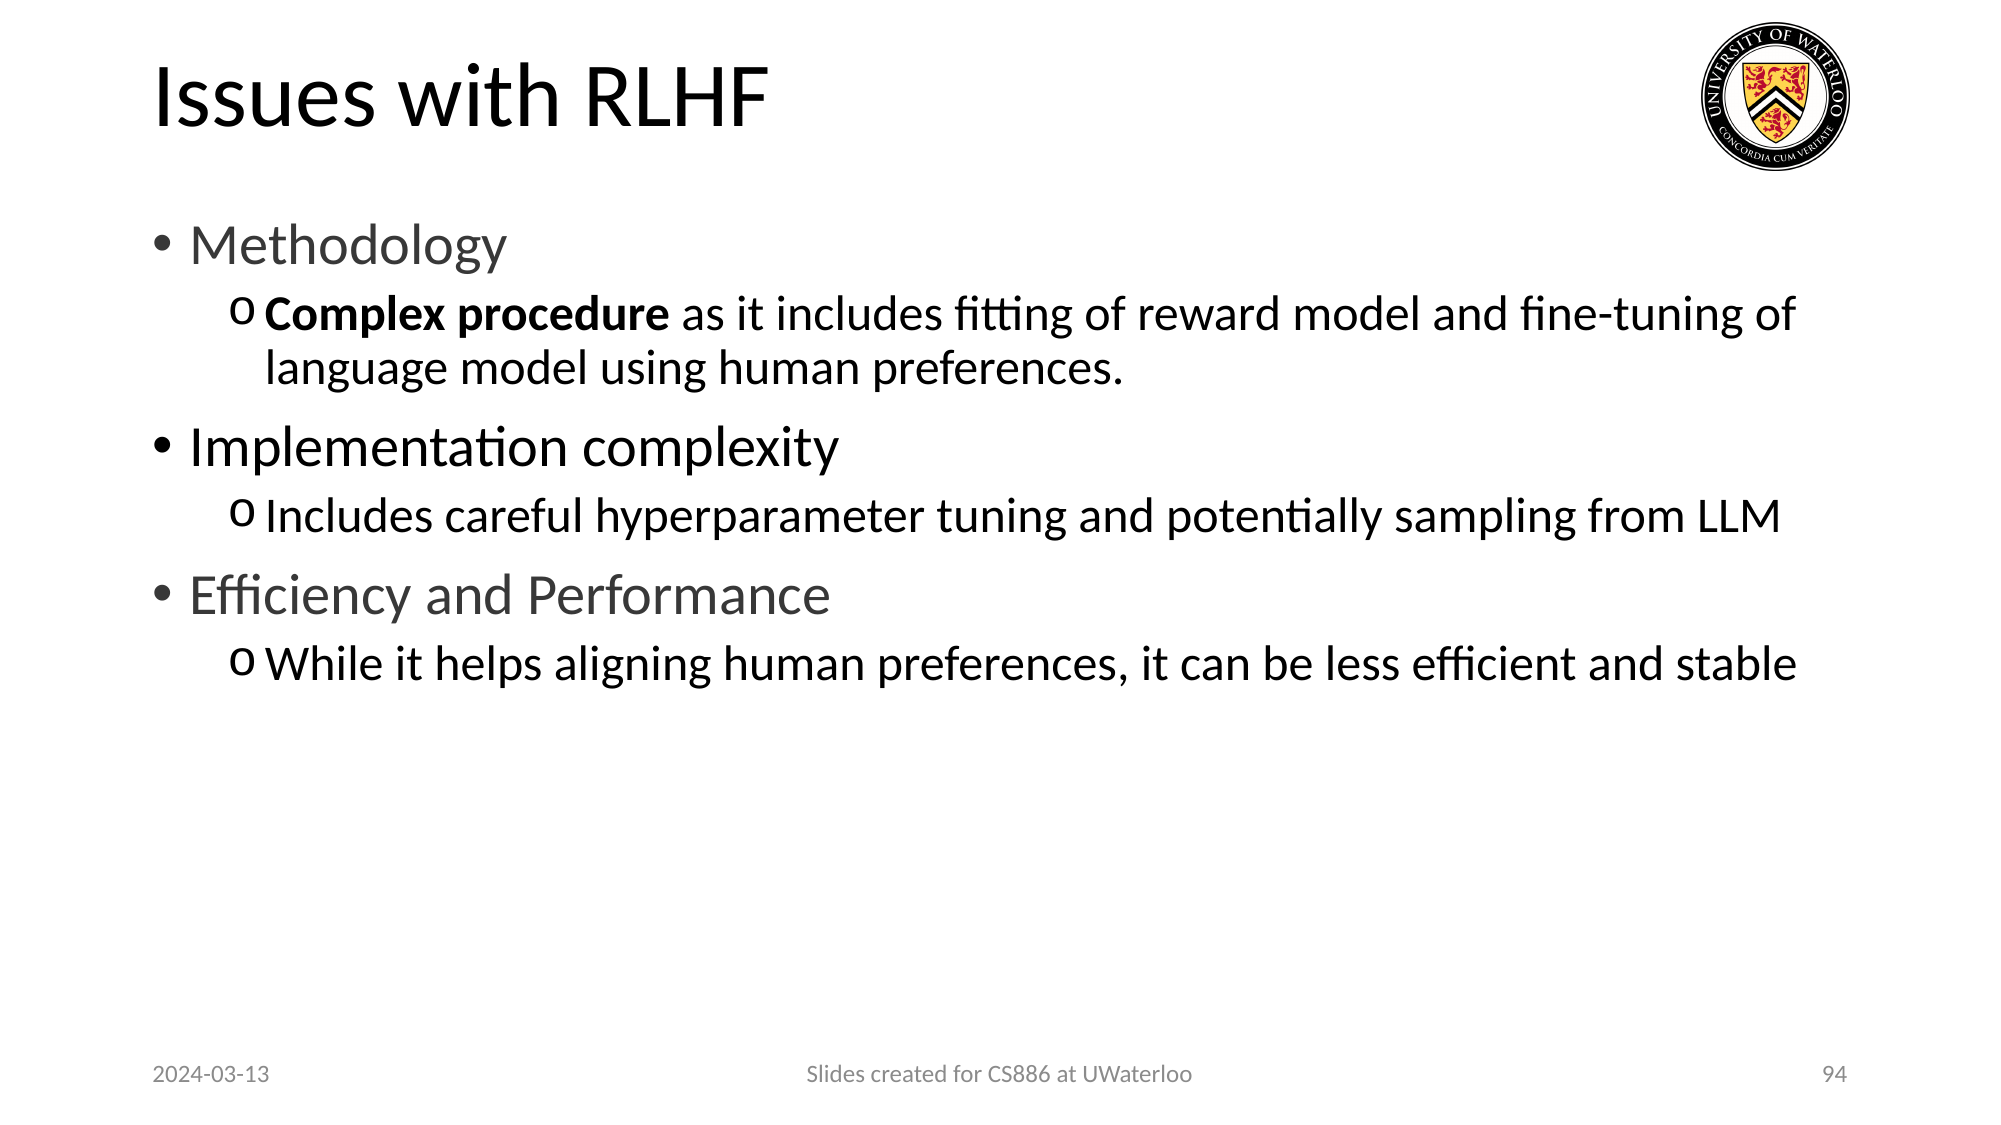

# Issues with RLHF
Methodology
Complex procedure as it includes fitting of reward model and fine-tuning of language model using human preferences.
Implementation complexity
Includes careful hyperparameter tuning and potentially sampling from LLM
Efficiency and Performance
While it helps aligning human preferences, it can be less efficient and stable
2024-03-13
Slides created for CS886 at UWaterloo
94